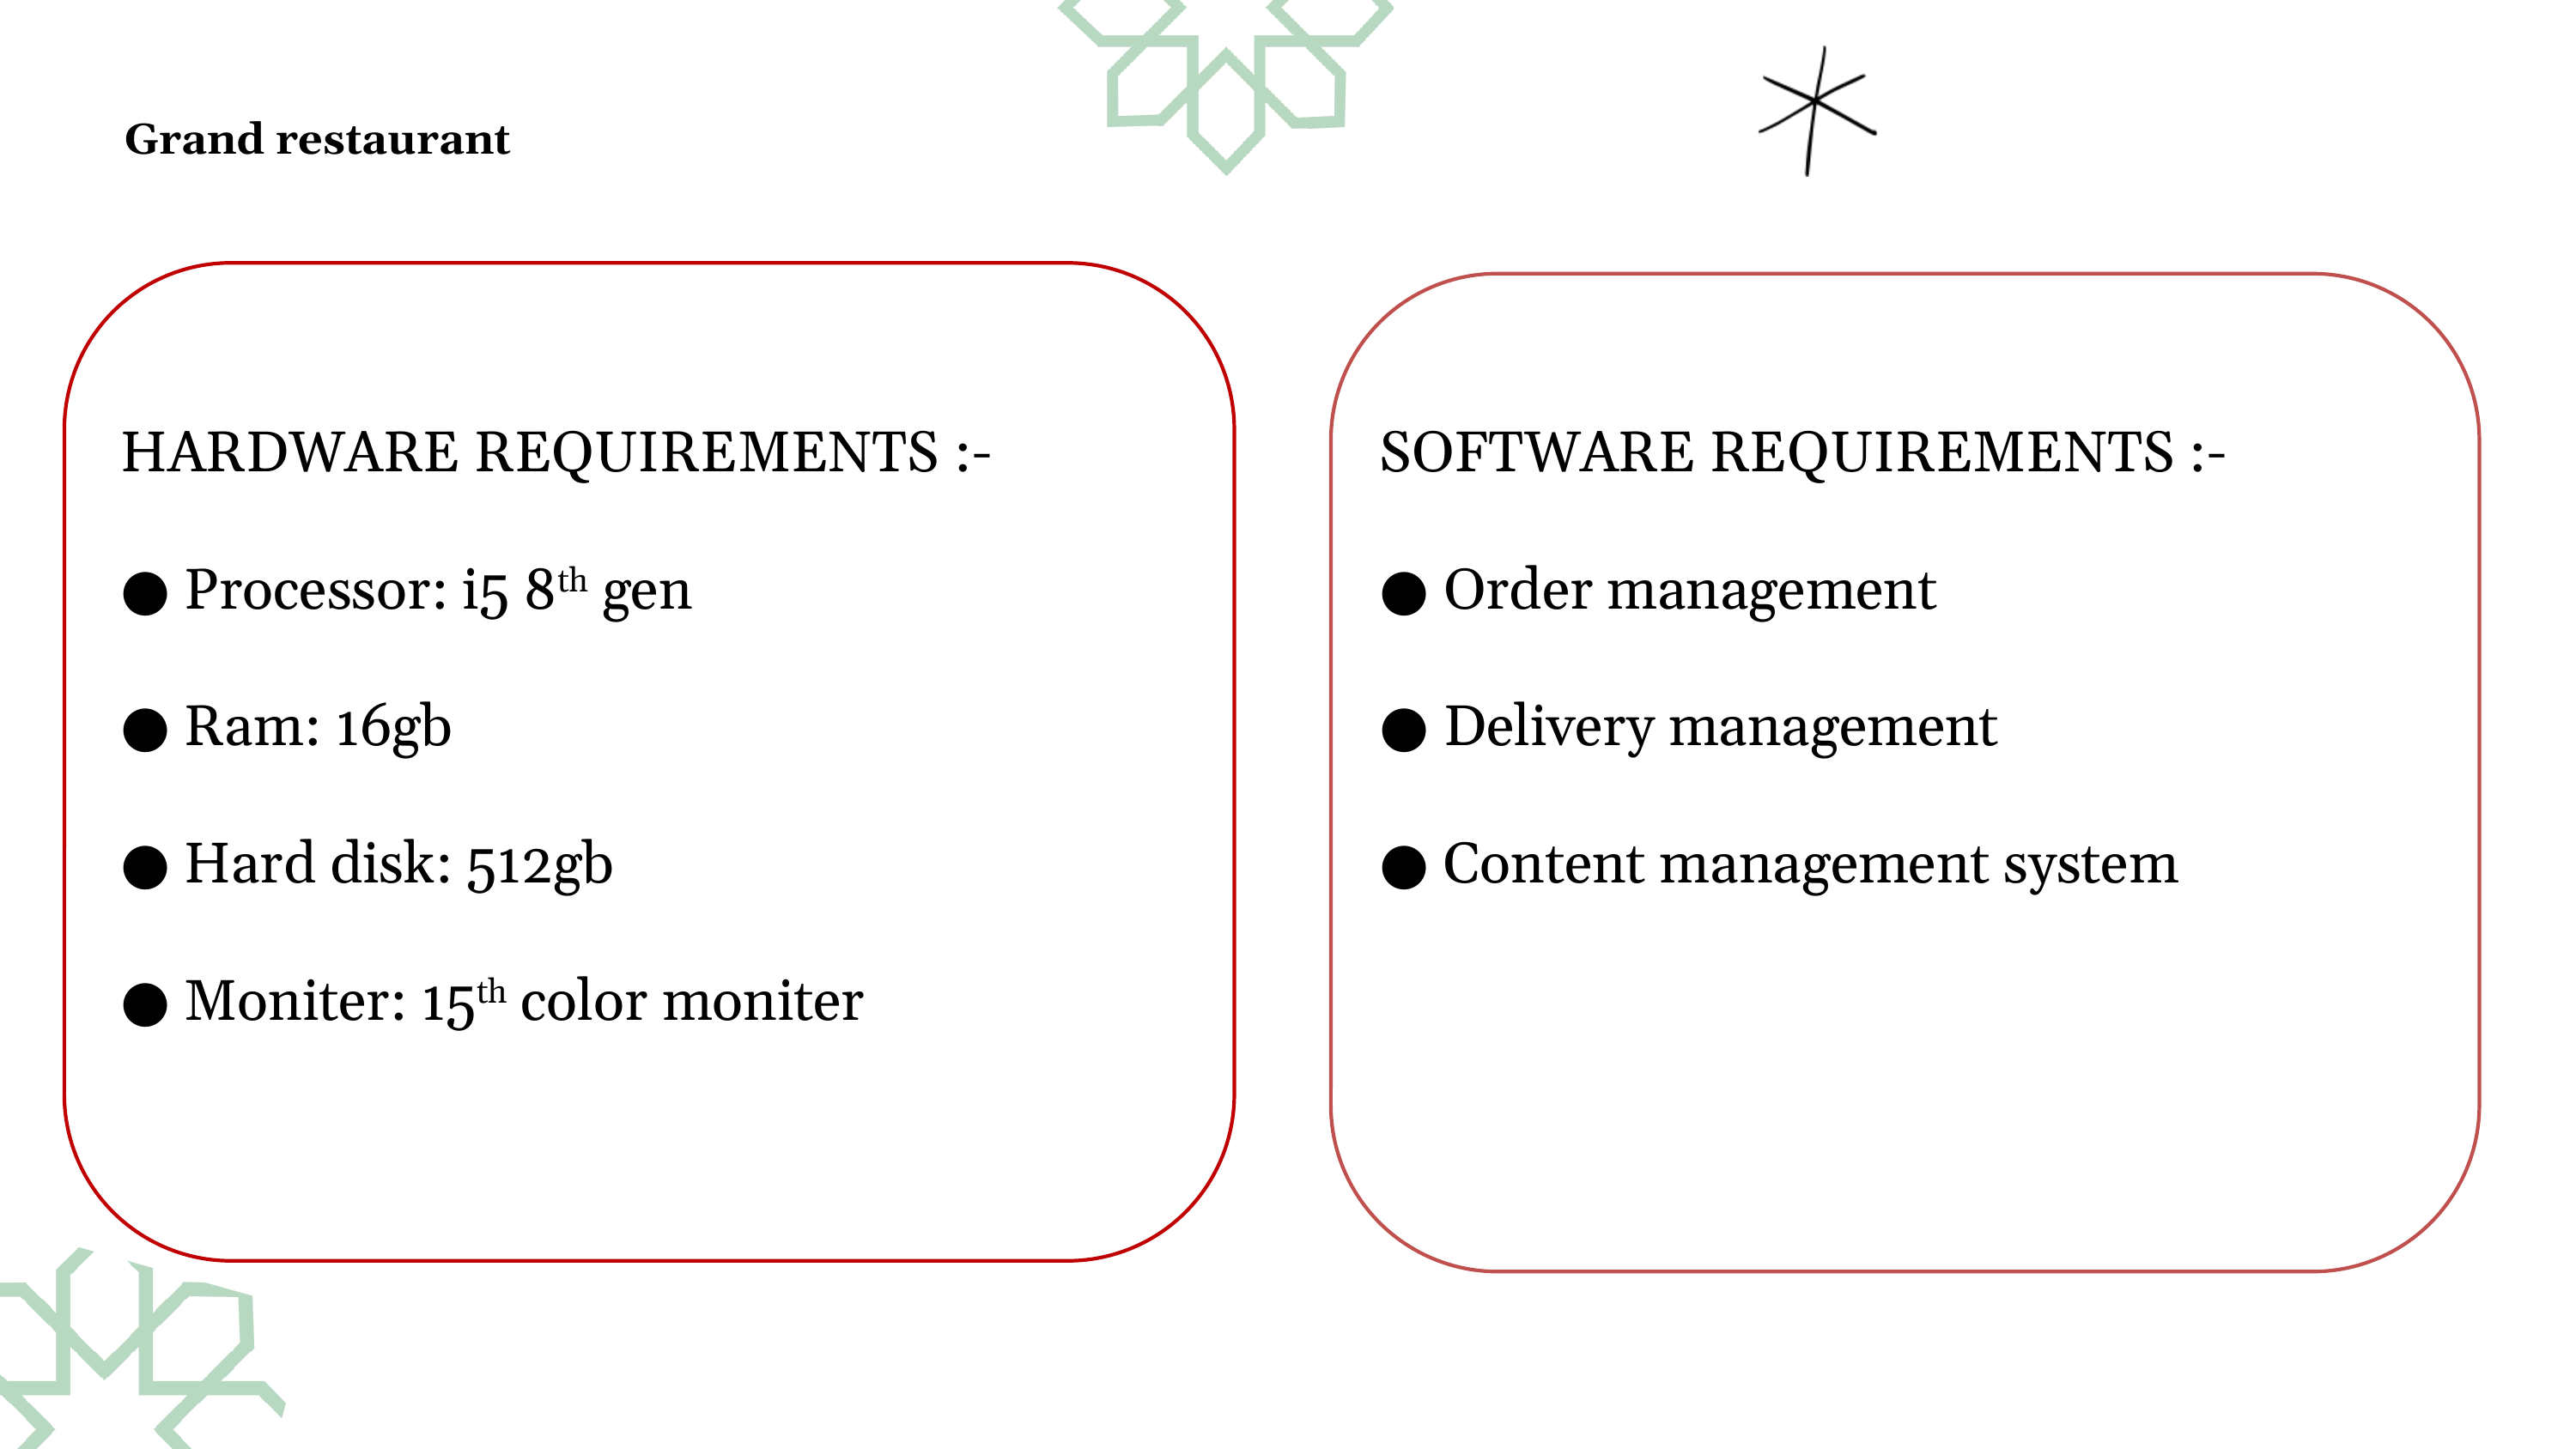

Grand restaurant

HARDWARE REQUIREMENTS :-

● Processor: i5 8th gen

● Ram: 16gb

● Hard disk: 512gb

● Moniter: 15th color moniter
SOFTWARE REQUIREMENTS :-

● Order management

● Delivery management

● Content management system